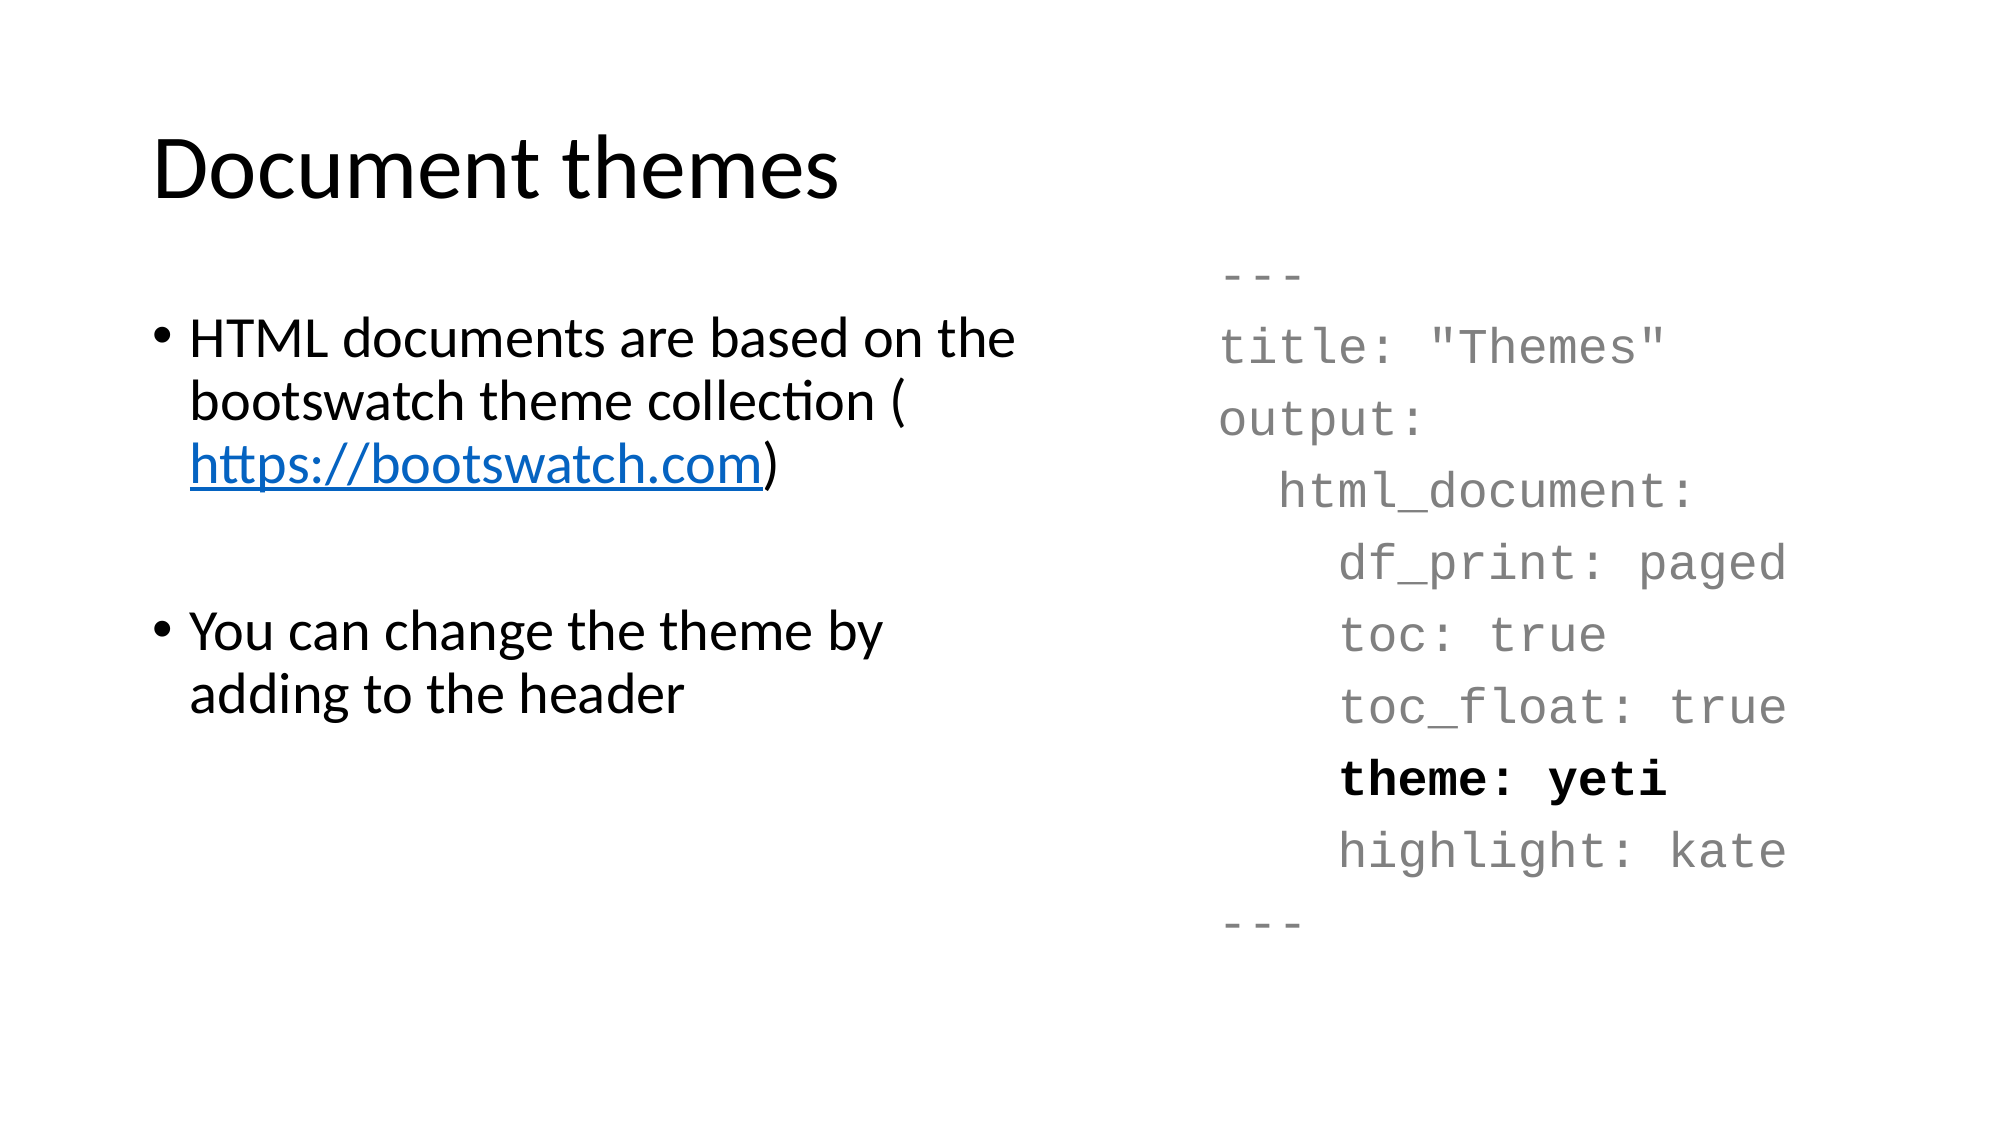

# Document themes
---
title: "Themes"
output:
  html_document:
    df_print: paged
    toc: true
    toc_float: true
    theme: yeti
    highlight: kate
---
HTML documents are based on the bootswatch theme collection (https://bootswatch.com)

You can change the theme by adding to the header